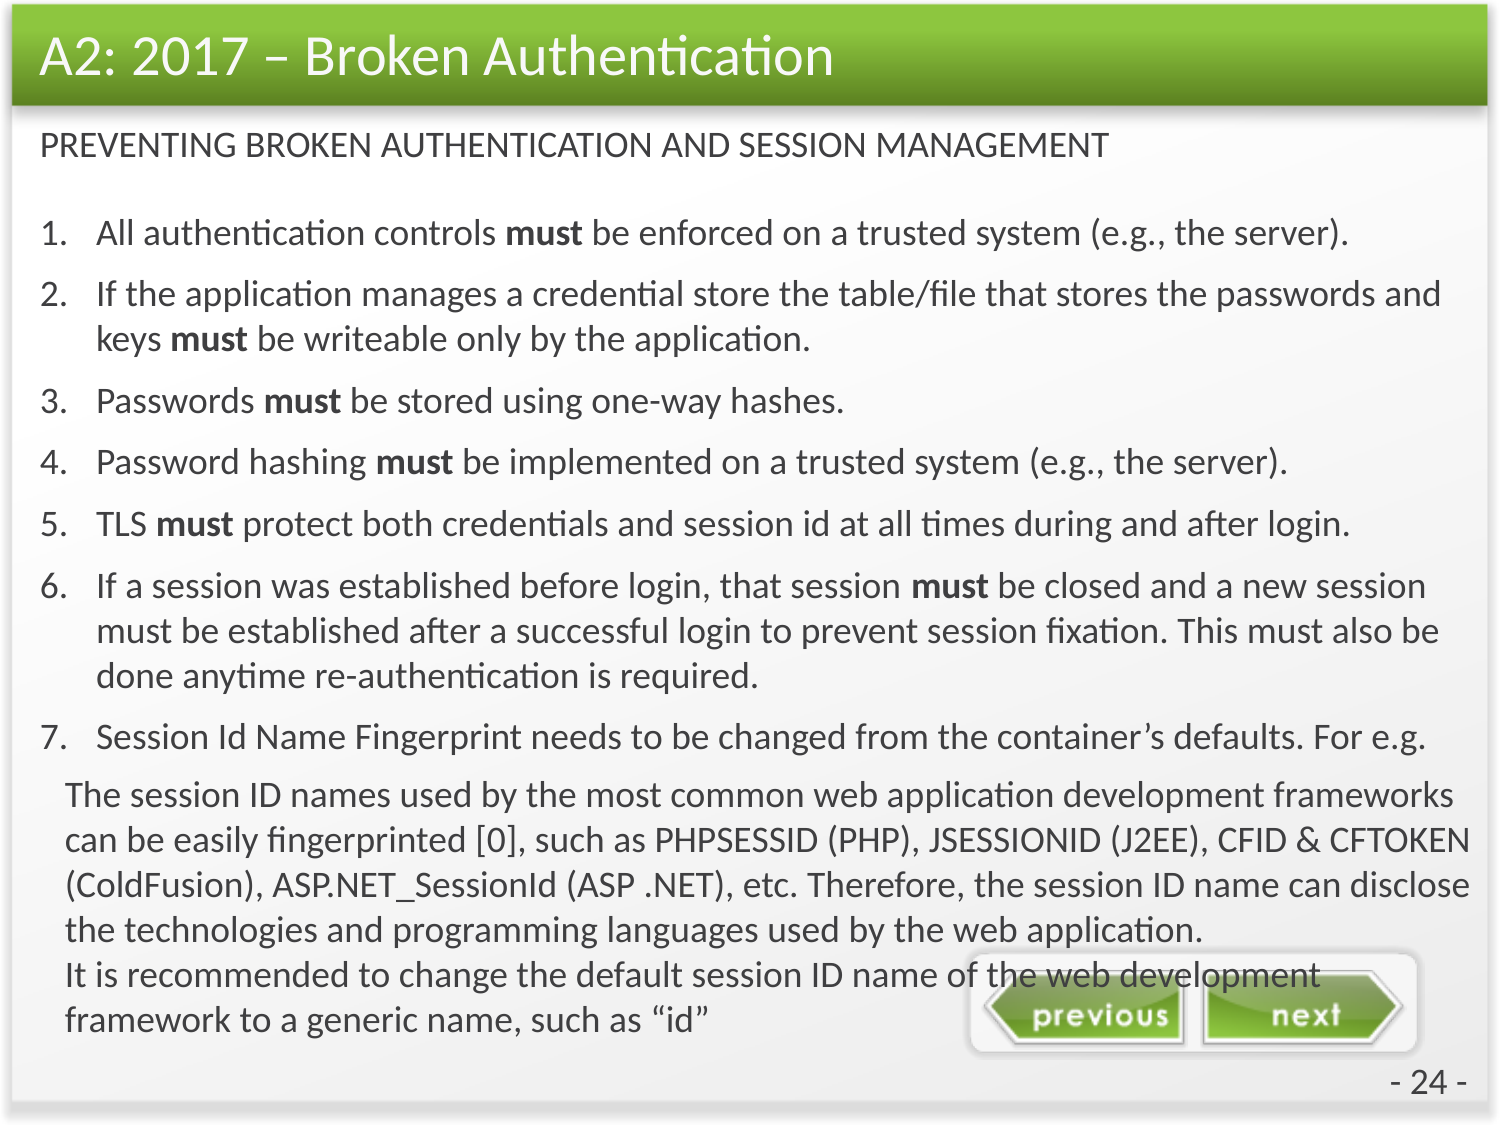

A2: 2017 – Broken Authentication
PREVENTING BROKEN AUTHENTICATION AND SESSION MANAGEMENT
All authentication controls must be enforced on a trusted system (e.g., the server).
If the application manages a credential store the table/file that stores the passwords and keys must be writeable only by the application.
Passwords must be stored using one-way hashes.
Password hashing must be implemented on a trusted system (e.g., the server).
TLS must protect both credentials and session id at all times during and after login.
If a session was established before login, that session must be closed and a new session must be established after a successful login to prevent session fixation. This must also be done anytime re-authentication is required.
Session Id Name Fingerprint needs to be changed from the container’s defaults. For e.g.
The session ID names used by the most common web application development frameworks can be easily fingerprinted [0], such as PHPSESSID (PHP), JSESSIONID (J2EE), CFID & CFTOKEN (ColdFusion), ASP.NET_SessionId (ASP .NET), etc. Therefore, the session ID name can disclose the technologies and programming languages used by the web application.
It is recommended to change the default session ID name of the web development framework to a generic name, such as “id”
- 24 -